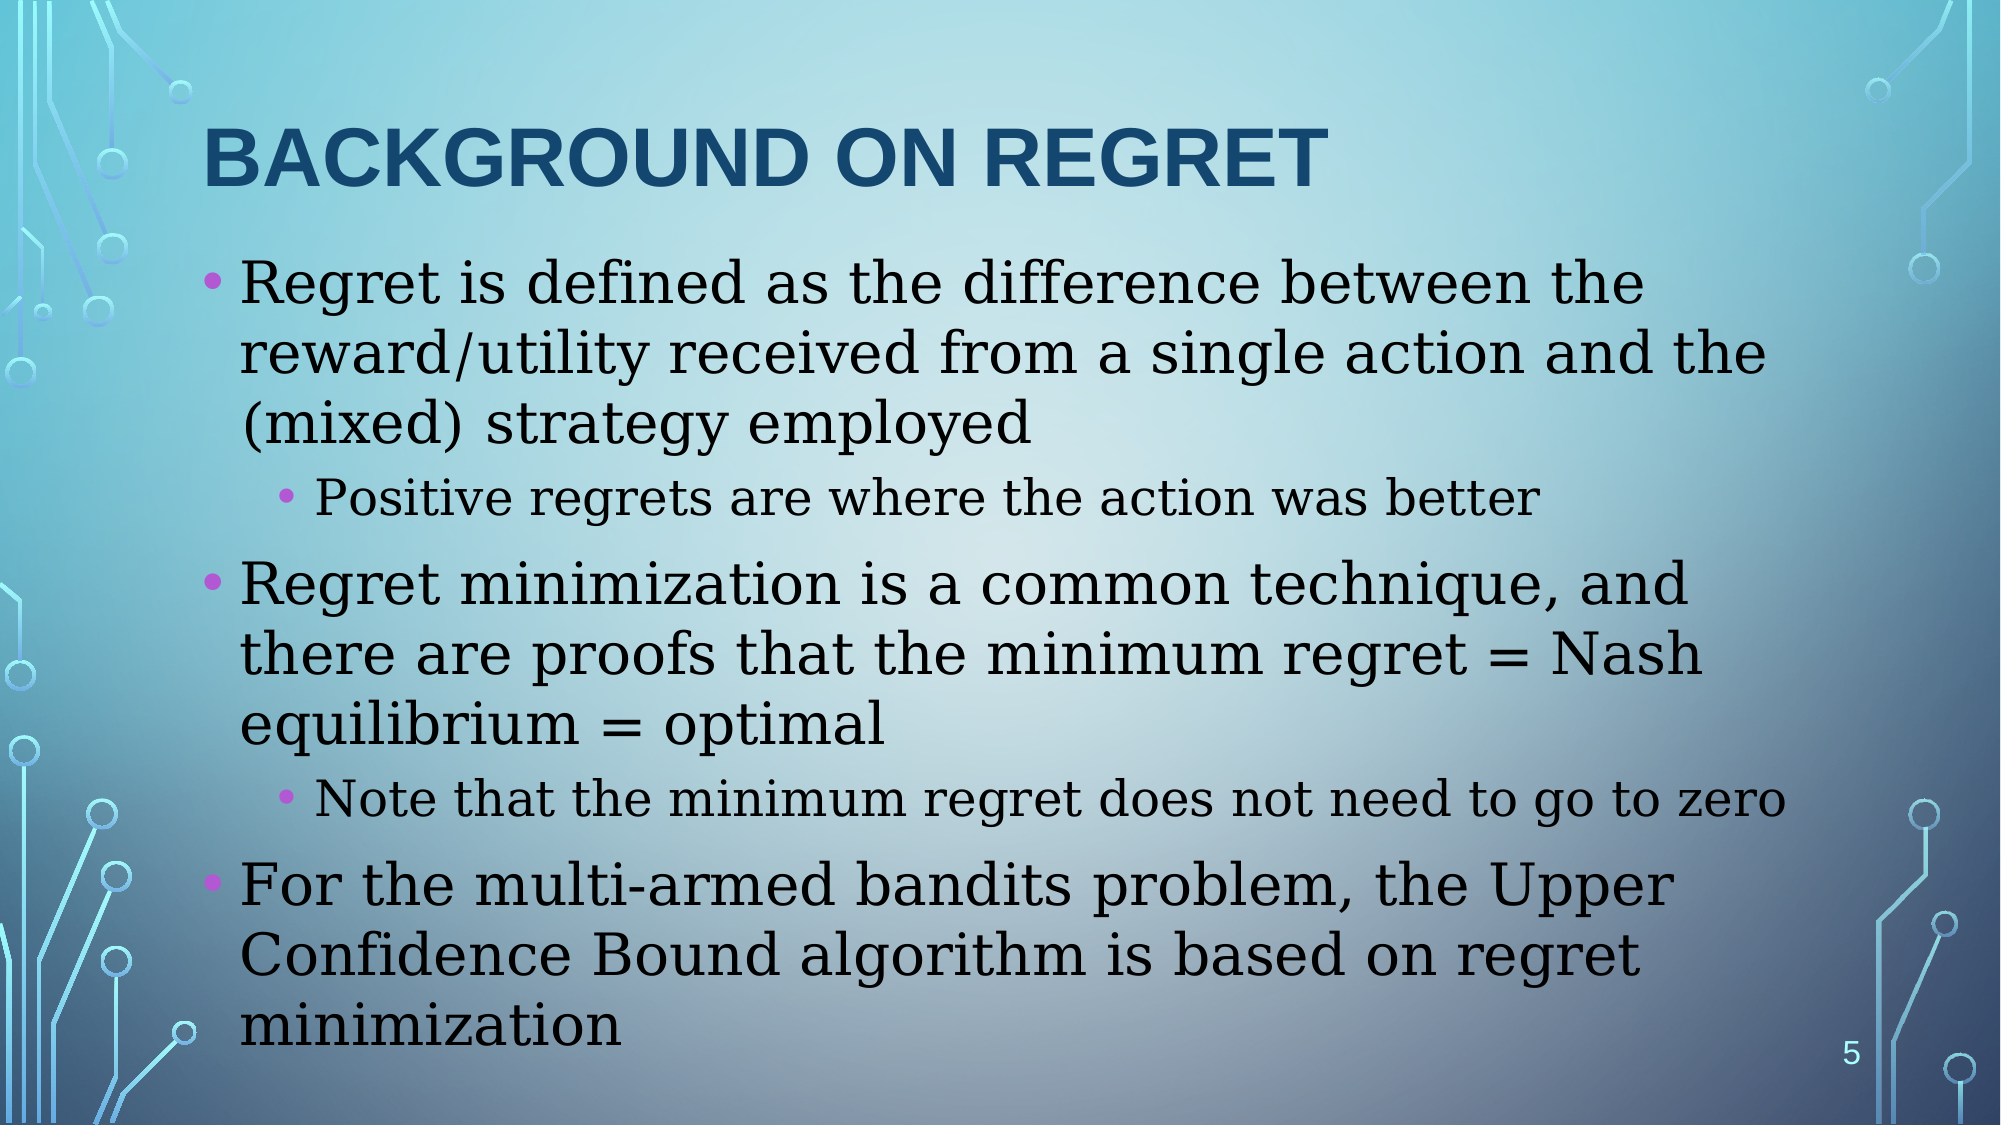

# Background on Regret
Regret is defined as the difference between the reward/utility received from a single action and the (mixed) strategy employed
Positive regrets are where the action was better
Regret minimization is a common technique, and there are proofs that the minimum regret = Nash equilibrium = optimal
Note that the minimum regret does not need to go to zero
For the multi-armed bandits problem, the Upper Confidence Bound algorithm is based on regret minimization
5